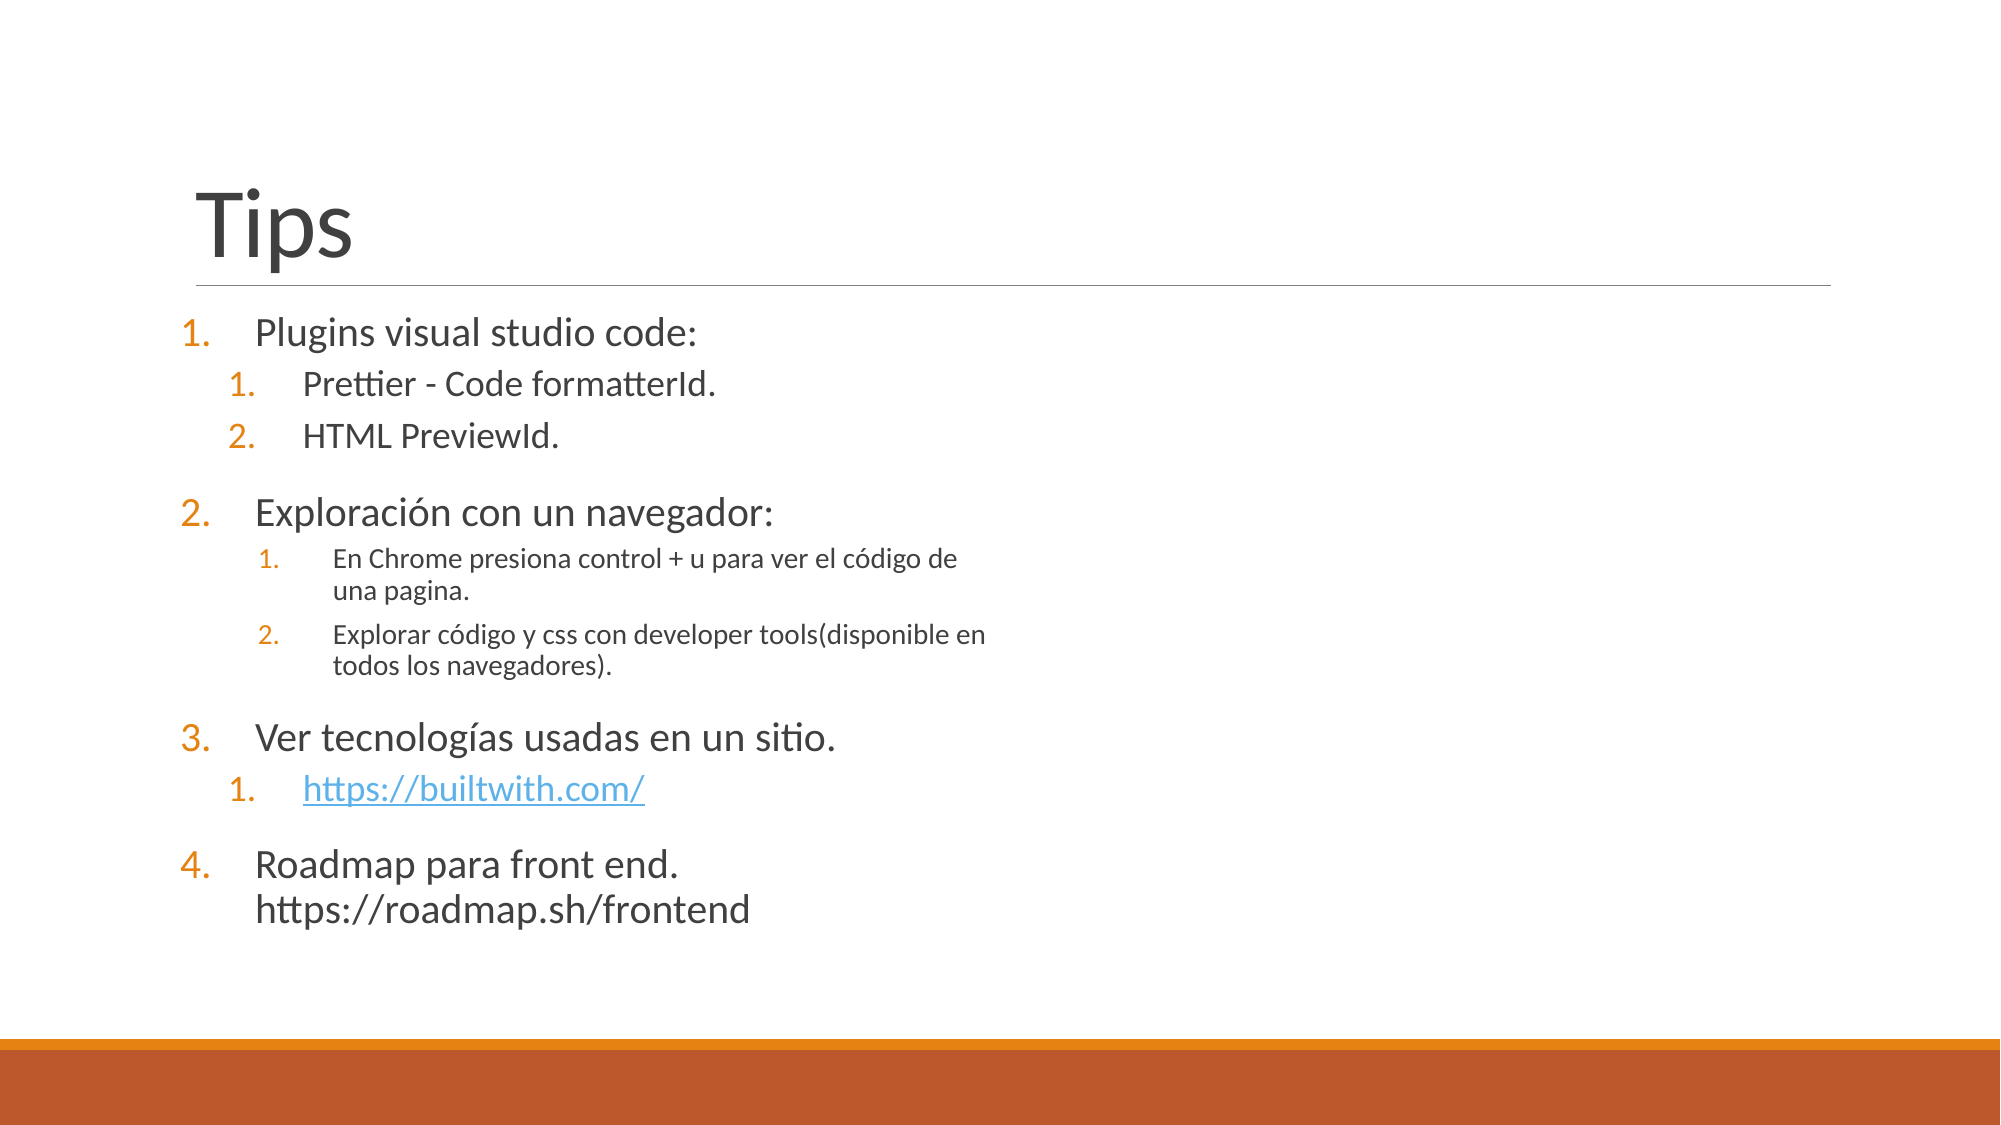

# Tips
Plugins visual studio code:
Prettier - Code formatterId.
HTML PreviewId.
Exploración con un navegador:
En Chrome presiona control + u para ver el código de una pagina.
Explorar código y css con developer tools(disponible en todos los navegadores).
Ver tecnologías usadas en un sitio.
https://builtwith.com/
Roadmap para front end. https://roadmap.sh/frontend